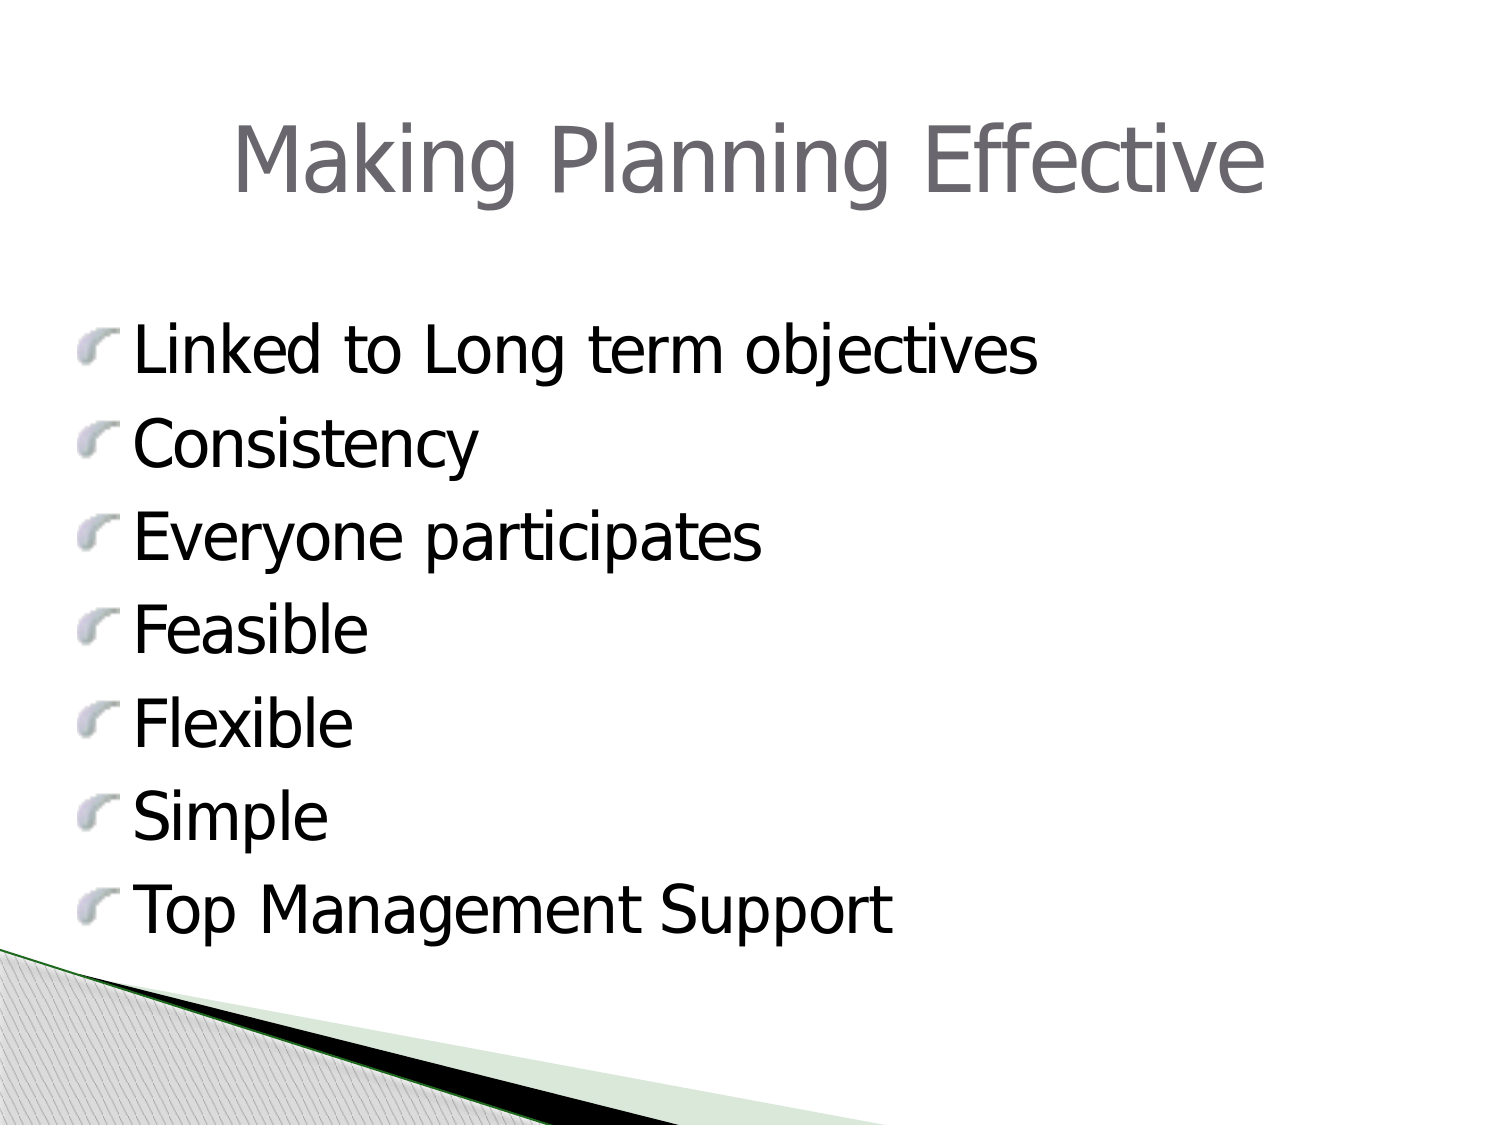

Making Planning Effective
Linked to Long term objectives
Consistency
Everyone participates
Feasible
Flexible
Simple
Top Management Support